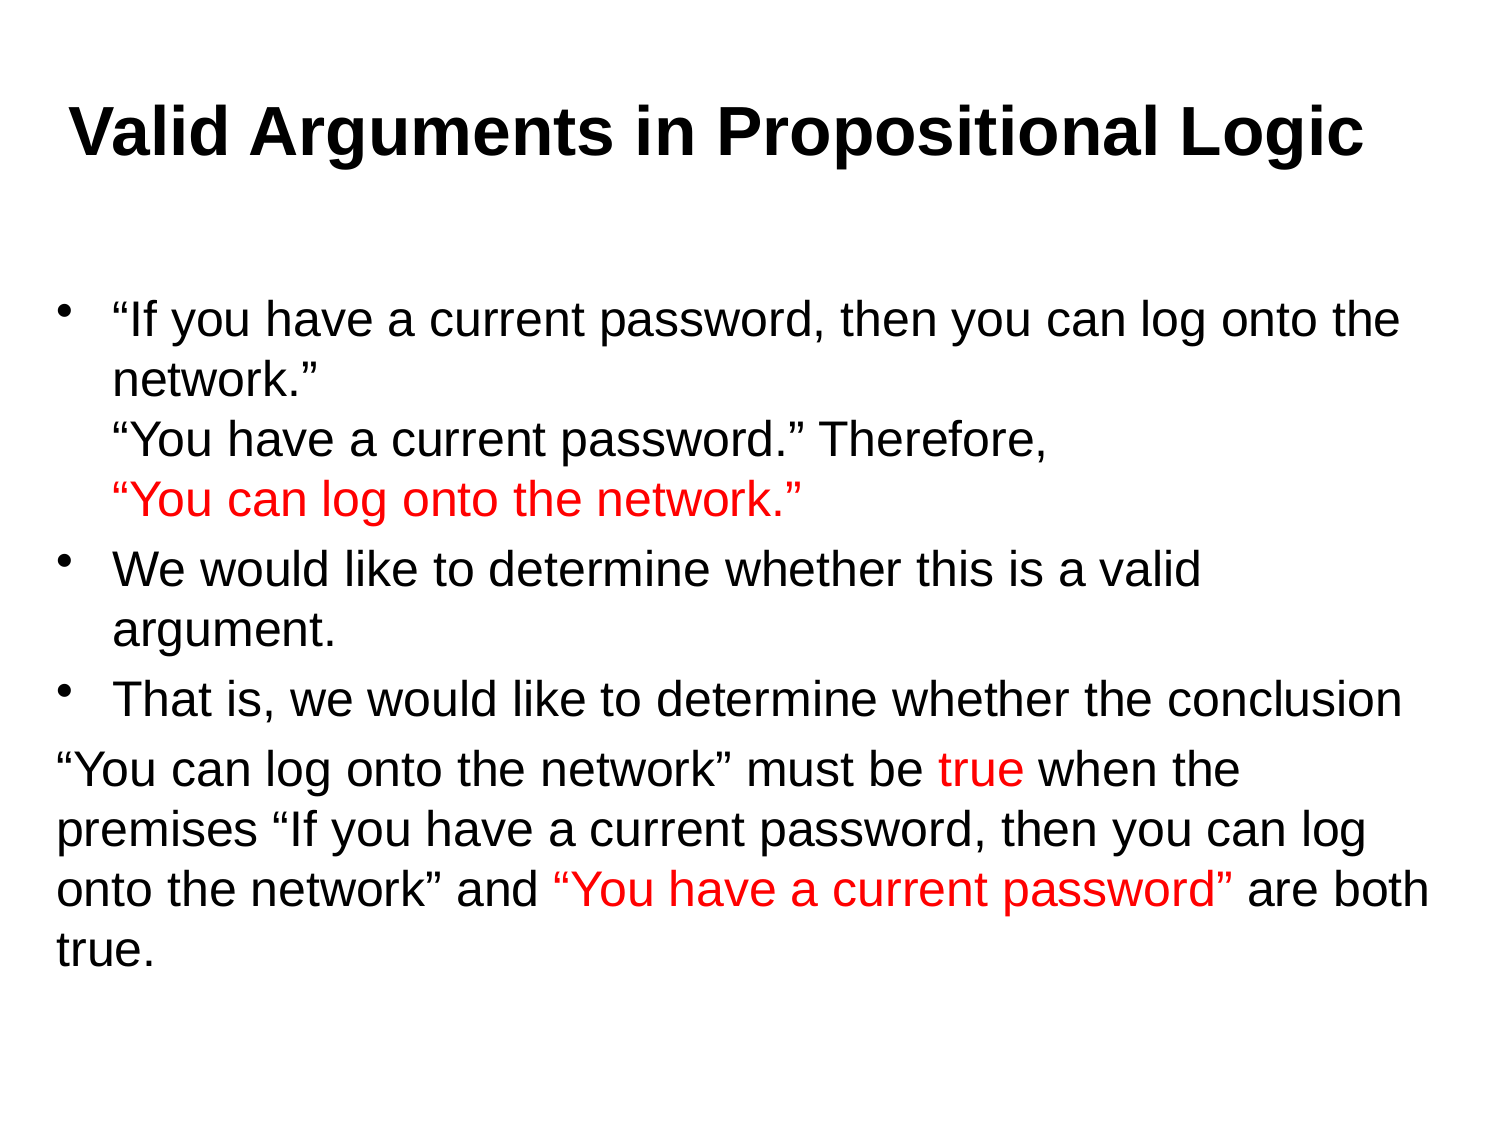

# Valid Arguments in Propositional Logic
“If you have a current password, then you can log onto the network.”
“You have a current password.” Therefore,
“You can log onto the network.”
We would like to determine whether this is a valid argument.
That is, we would like to determine whether the conclusion
“You can log onto the network” must be true when the
premises “If you have a current password, then you can log onto the network” and “You have a current password” are both true.